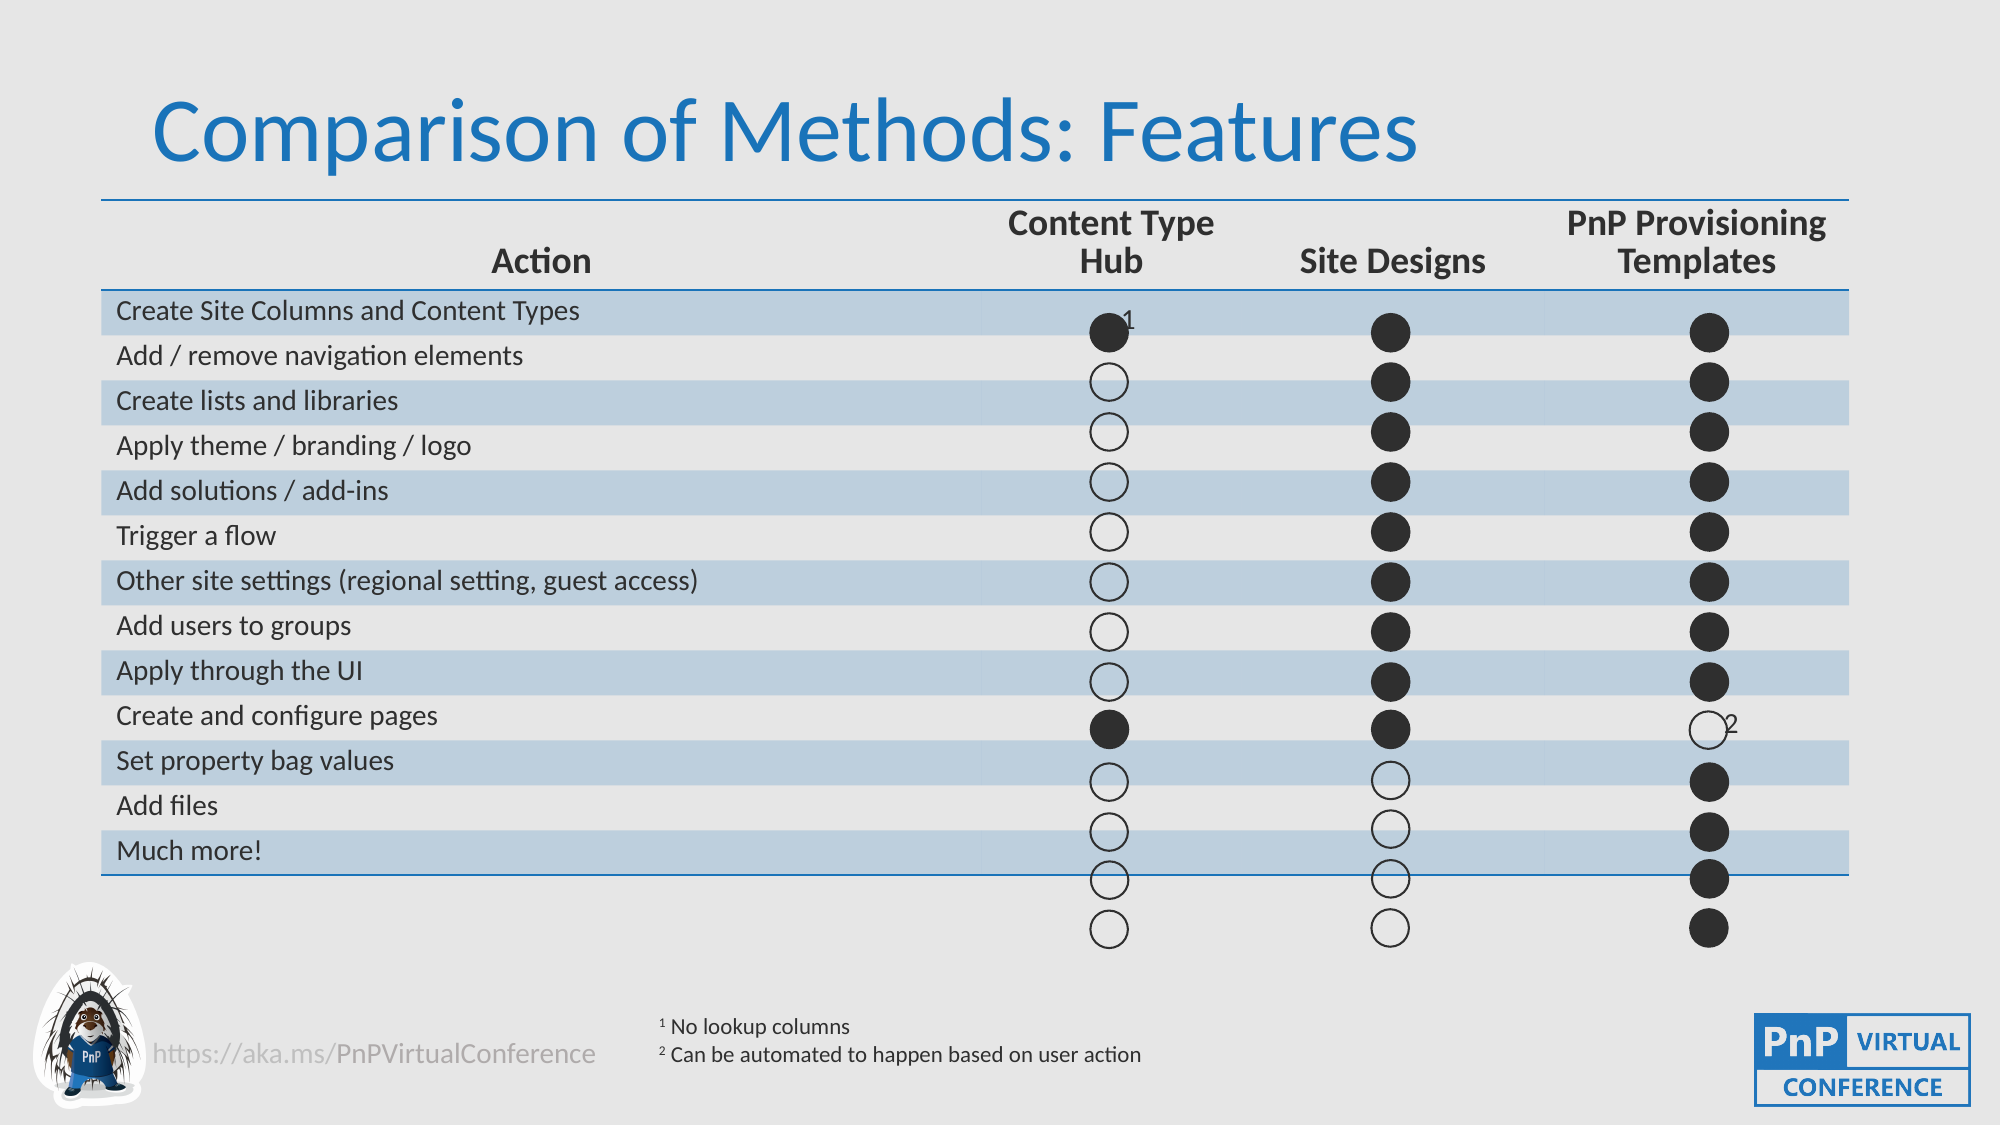

# Comparison of Methods: Features
| Action | Content Type Hub | Site Designs | PnP Provisioning Templates |
| --- | --- | --- | --- |
| Create Site Columns and Content Types |  |  |  |
| Add / remove navigation elements |  |  |  |
| Create lists and libraries |  |  |  |
| Apply theme / branding / logo |  |  |  |
| Add solutions / add-ins |  |  |  |
| Trigger a flow |  |  |  |
| Other site settings (regional setting, guest access) |  |  |  |
| Add users to groups |  |  |  |
| Apply through the UI |  |  |  |
| Create and configure pages |  |  |  |
| Set property bag values |  |  |  |
| Add files |  |  |  |
| Much more! |  |  |  |
1

2

1 No lookup columns
2 Can be automated to happen based on user action